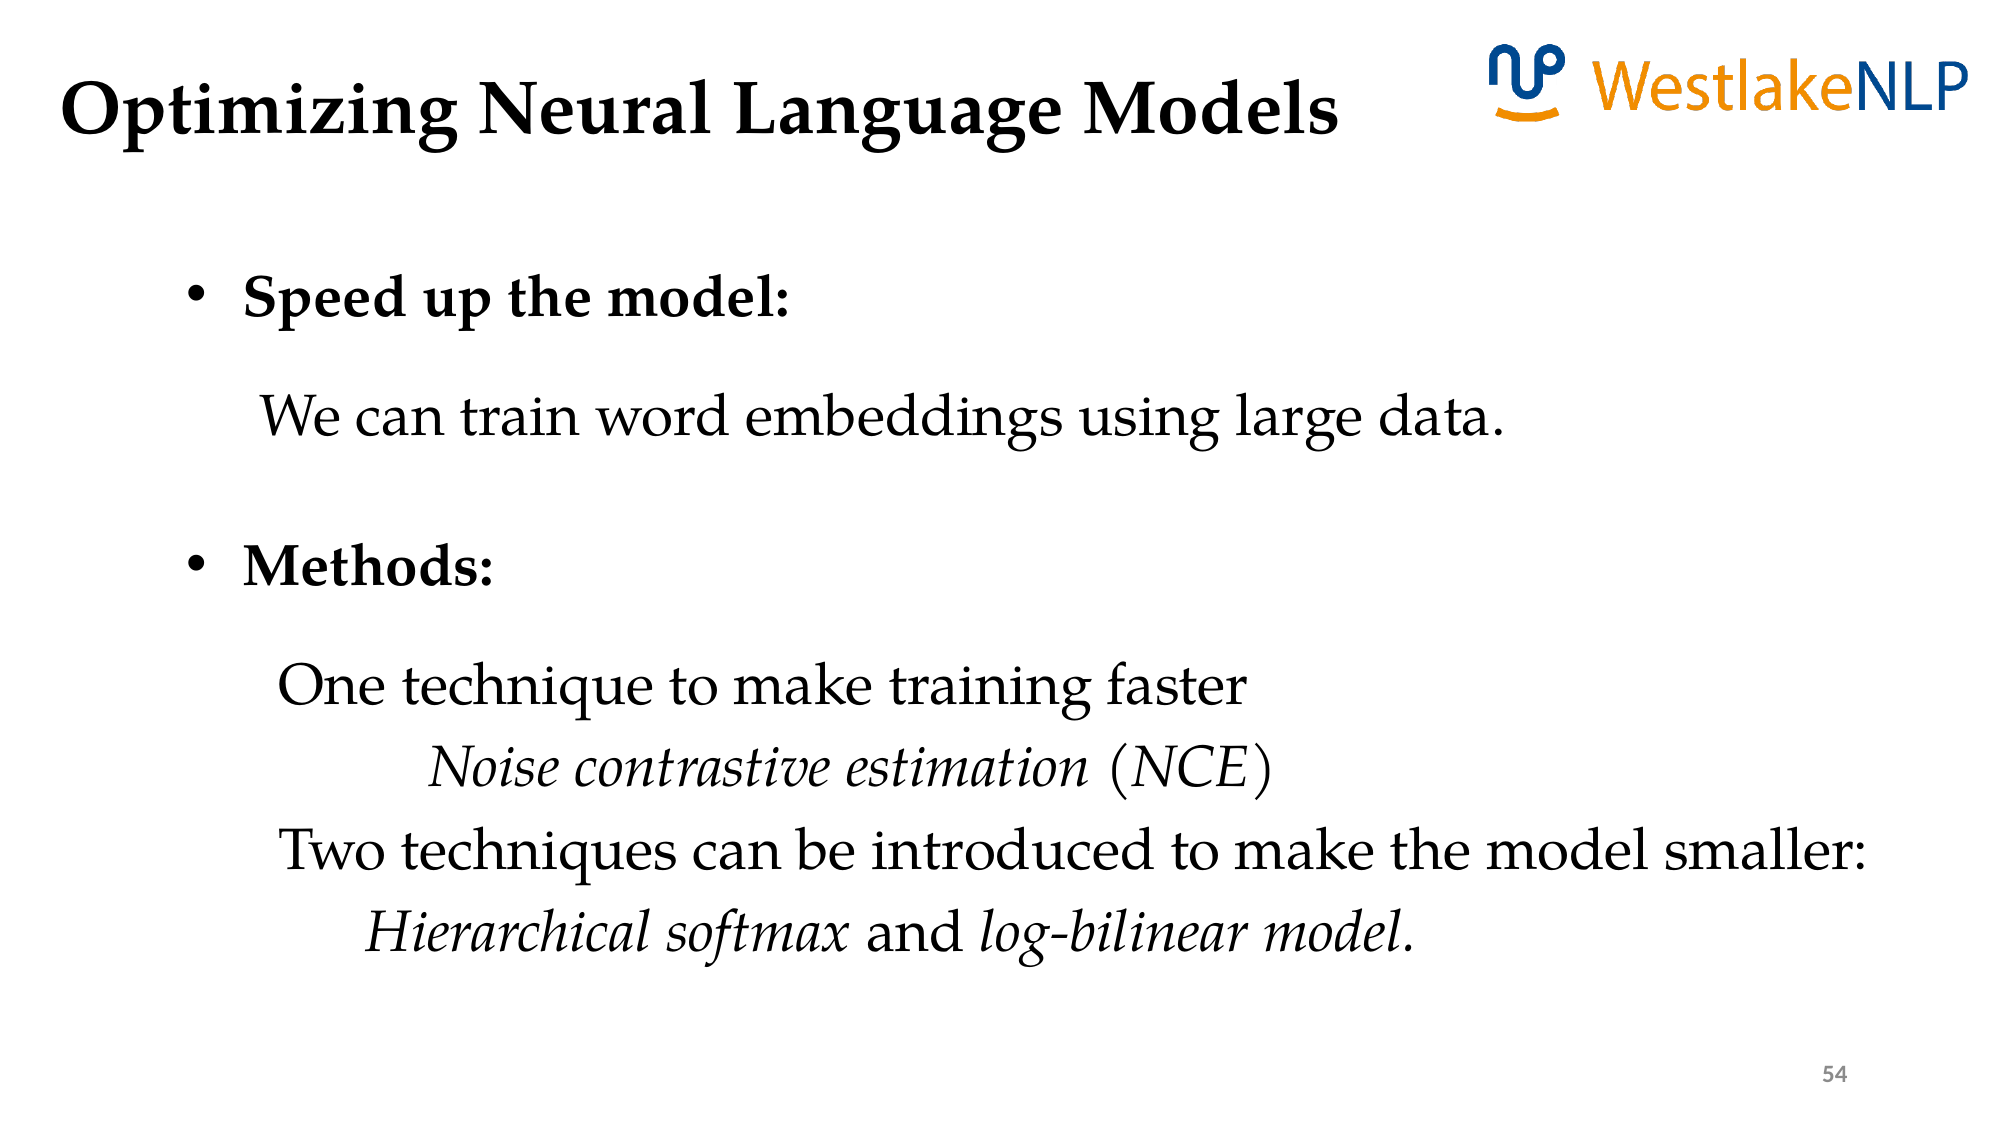

Optimizing Neural Language Models
Speed up the model:
We can train word embeddings using large data.
Methods:
One technique to make training faster
	Noise contrastive estimation (NCE)
Two techniques can be introduced to make the model smaller:
      Hierarchical softmax and log-bilinear model.
54